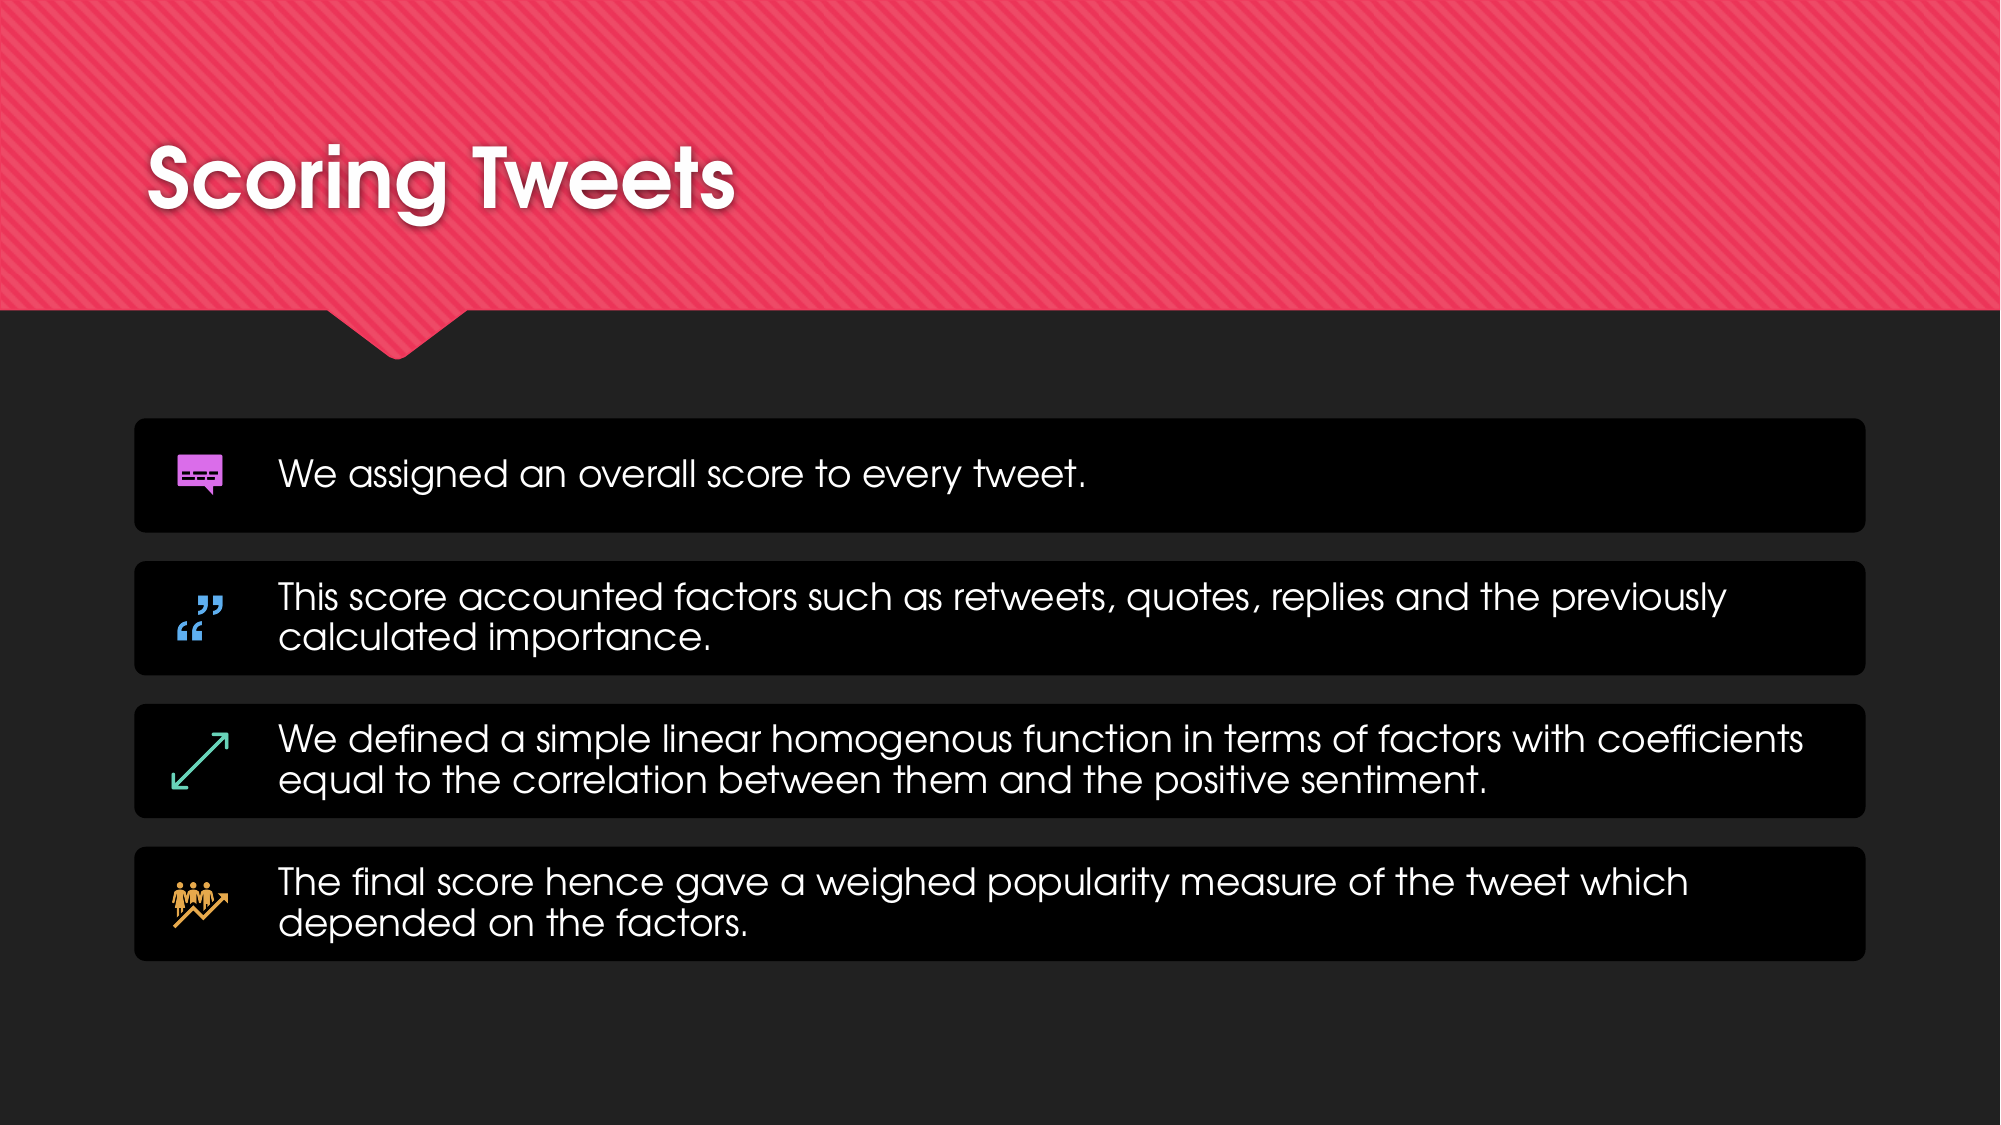

# Scoring Tweets
We assigned an overall score to every tweet.
This score accounted factors such as retweets, quotes, replies and the previously calculated importance.
We defined a simple linear homogenous function in terms of factors with coefficients equal to the correlation between them and the positive sentiment.
The final score hence gave a weighed popularity measure of the tweet which depended on the factors.